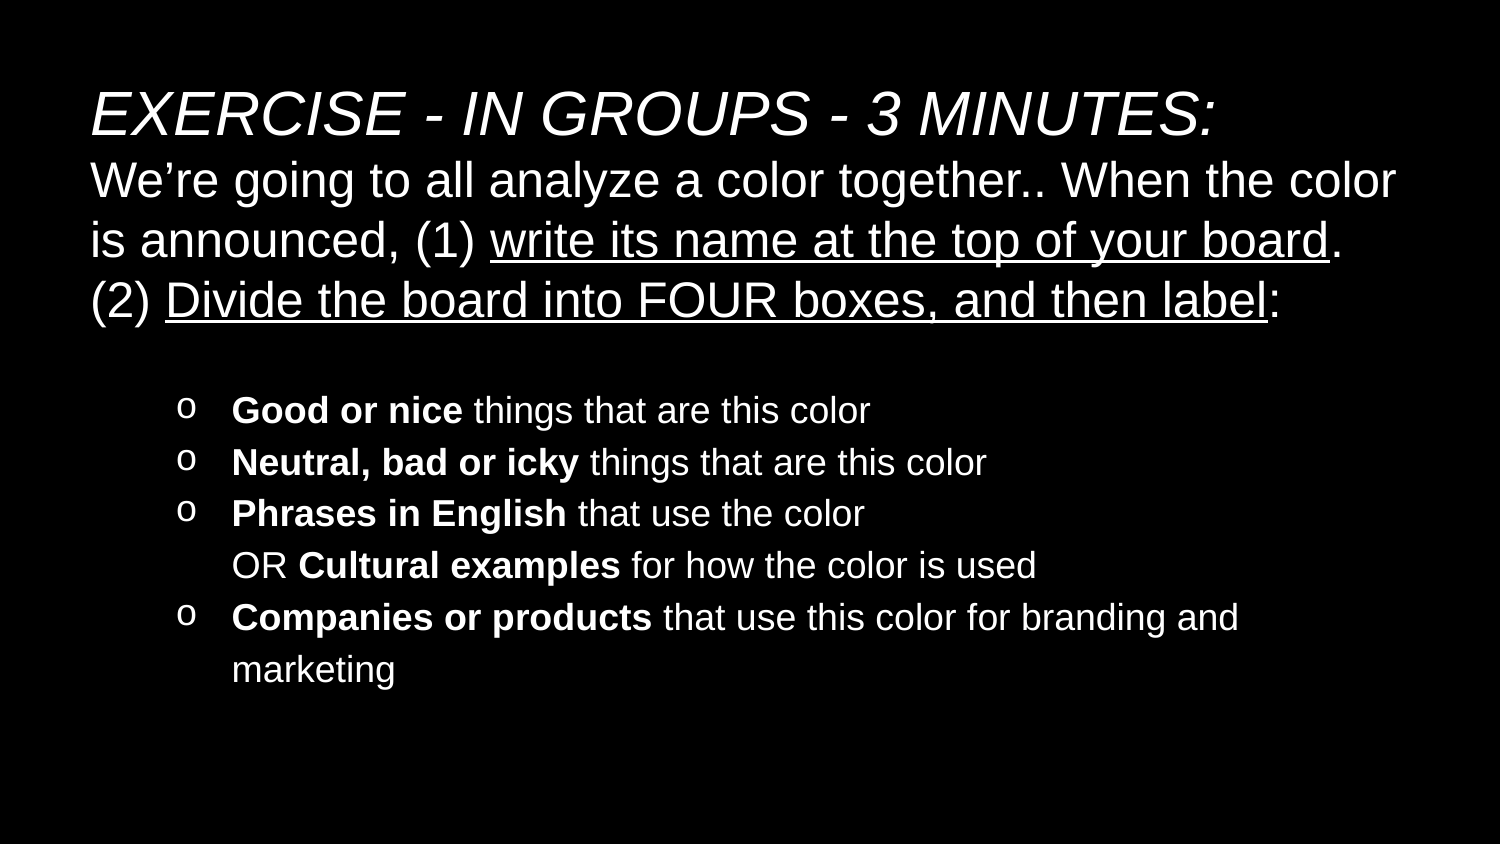

EXERCISE - IN GROUPS - 3 MINUTES:
We’re going to all analyze a color together.. When the color is announced, (1) write its name at the top of your board.
(2) Divide the board into FOUR boxes, and then label:

Good or nice things that are this color
Neutral, bad or icky things that are this color
Phrases in English that use the color
OR Cultural examples for how the color is used
Companies or products that use this color for branding and marketing